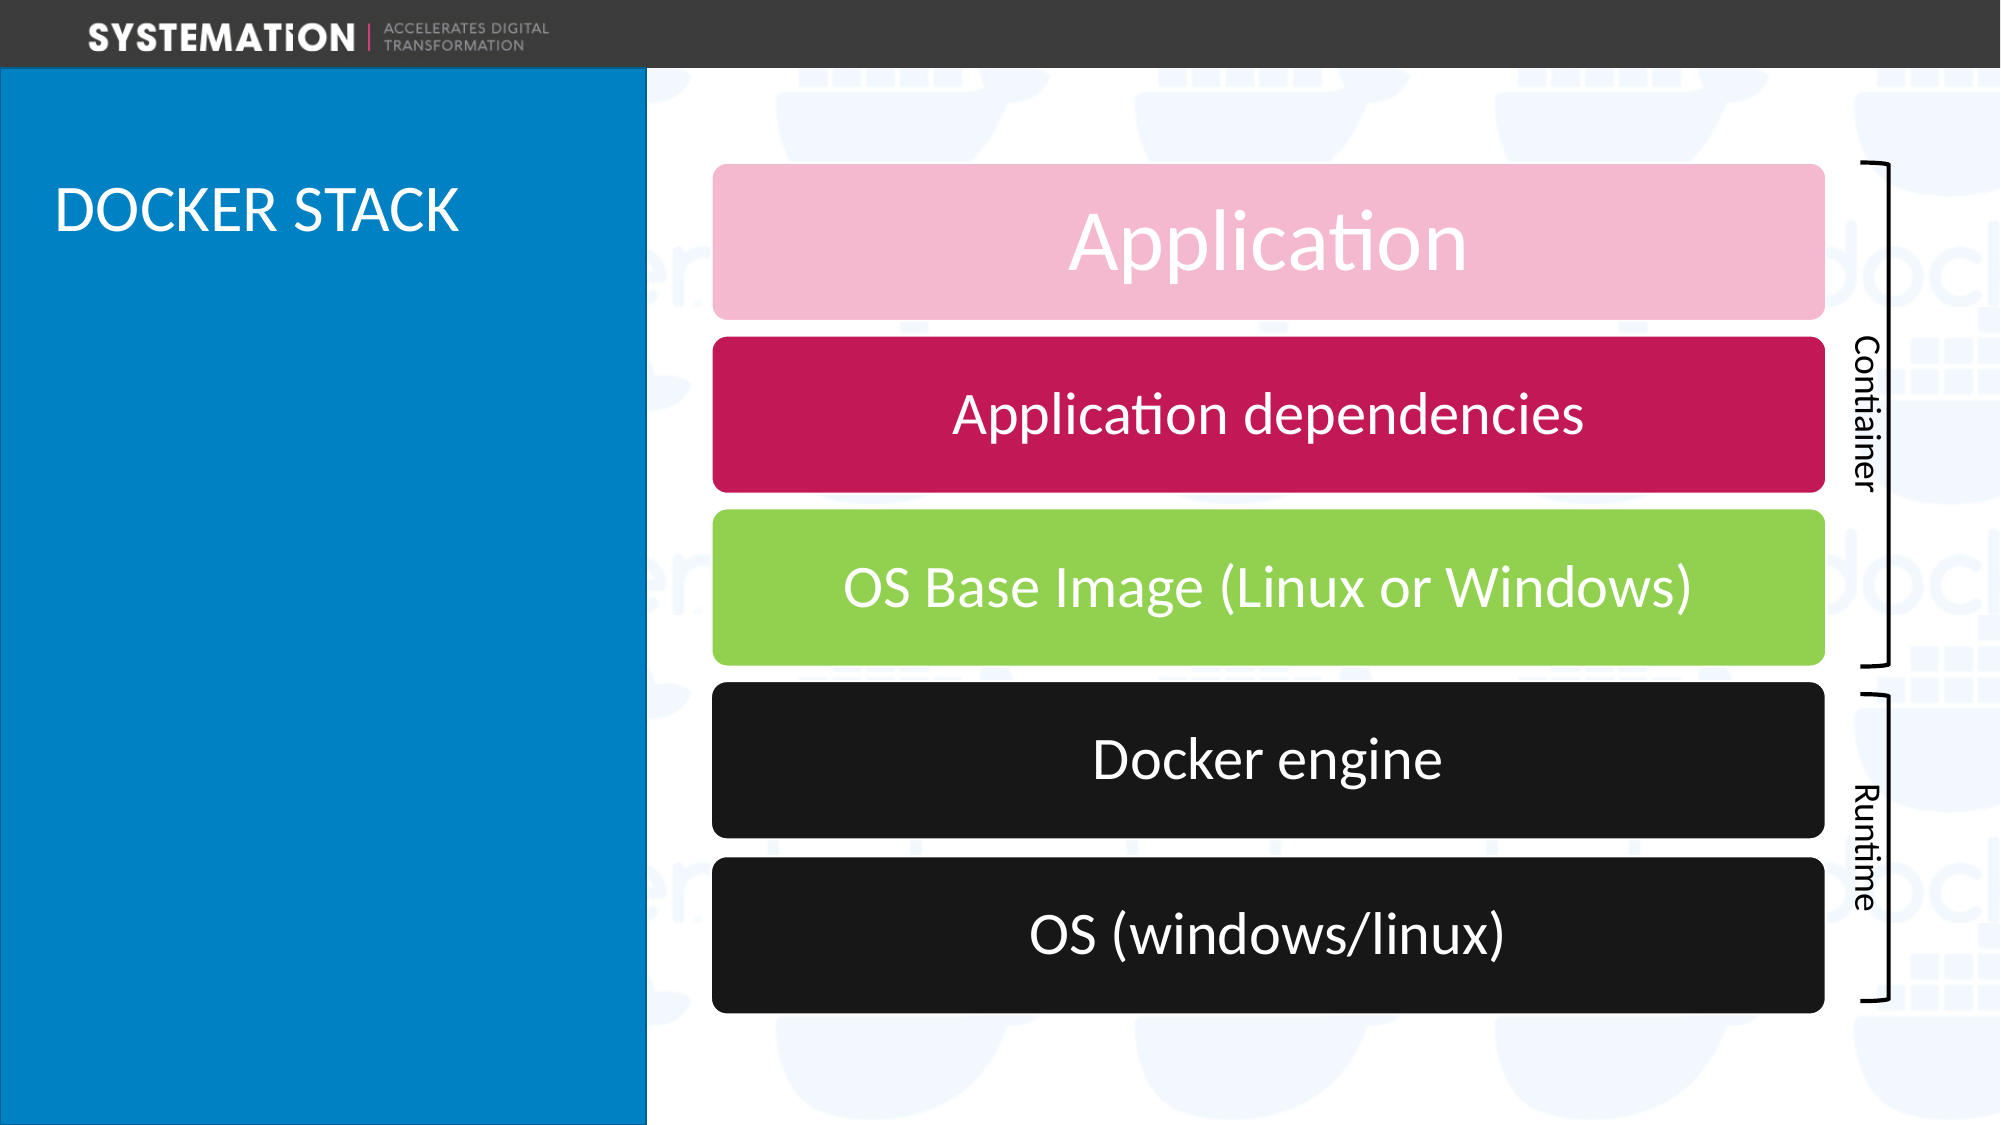

# docker stack
Contiainer
Application
Application dependencies
OS Base Image (Linux or Windows)
Docker engine
Runtime
OS (windows/linux)